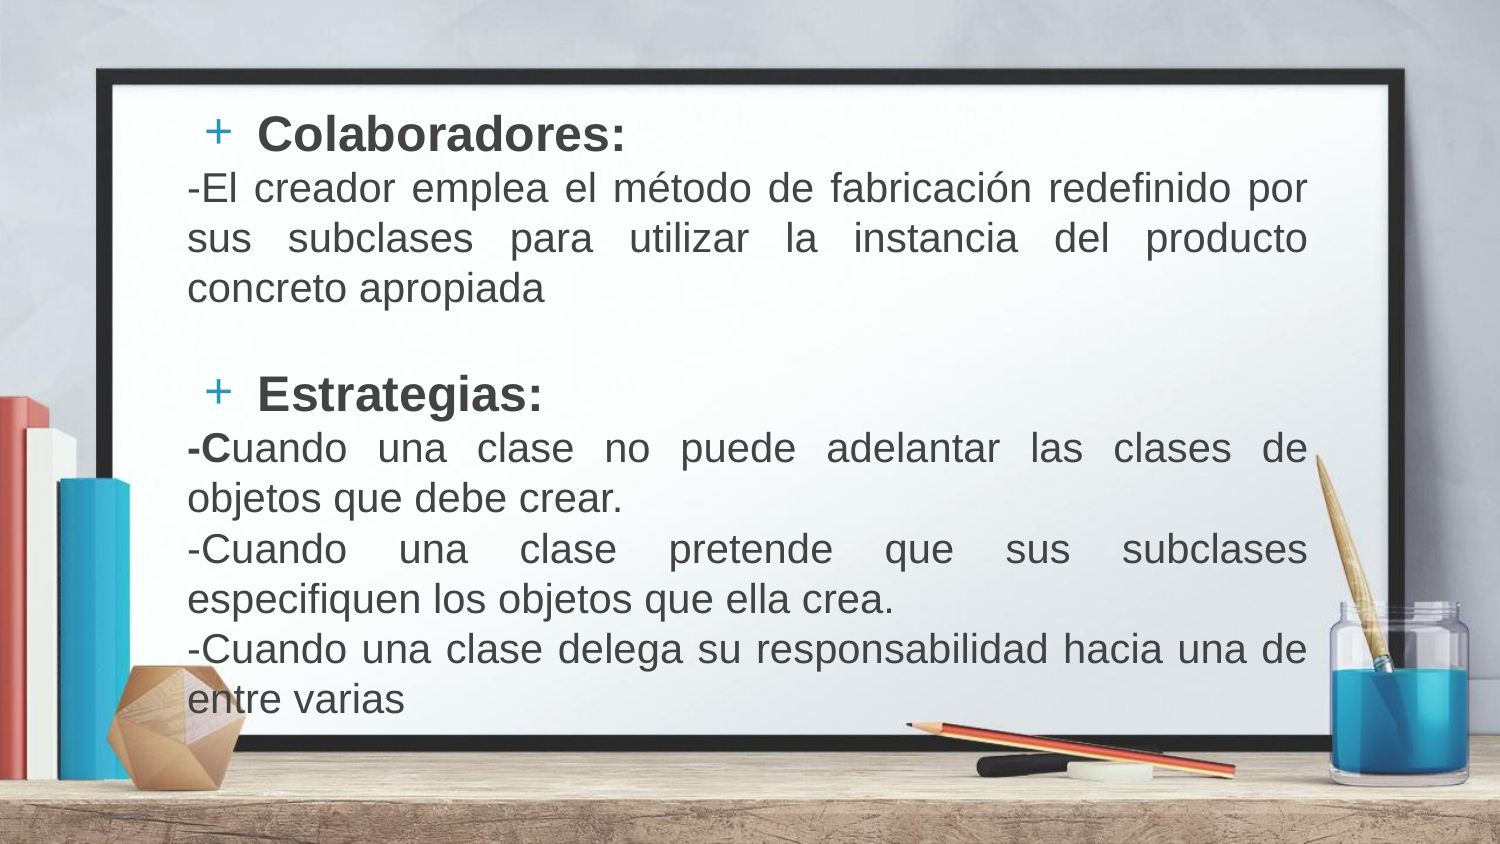

Colaboradores:
-El creador emplea el método de fabricación redefinido por sus subclases para utilizar la instancia del producto concreto apropiada

Estrategias:
-Cuando una clase no puede adelantar las clases de objetos que debe crear.
-Cuando una clase pretende que sus subclases especifiquen los objetos que ella crea.
-Cuando una clase delega su responsabilidad hacia una de entre varias